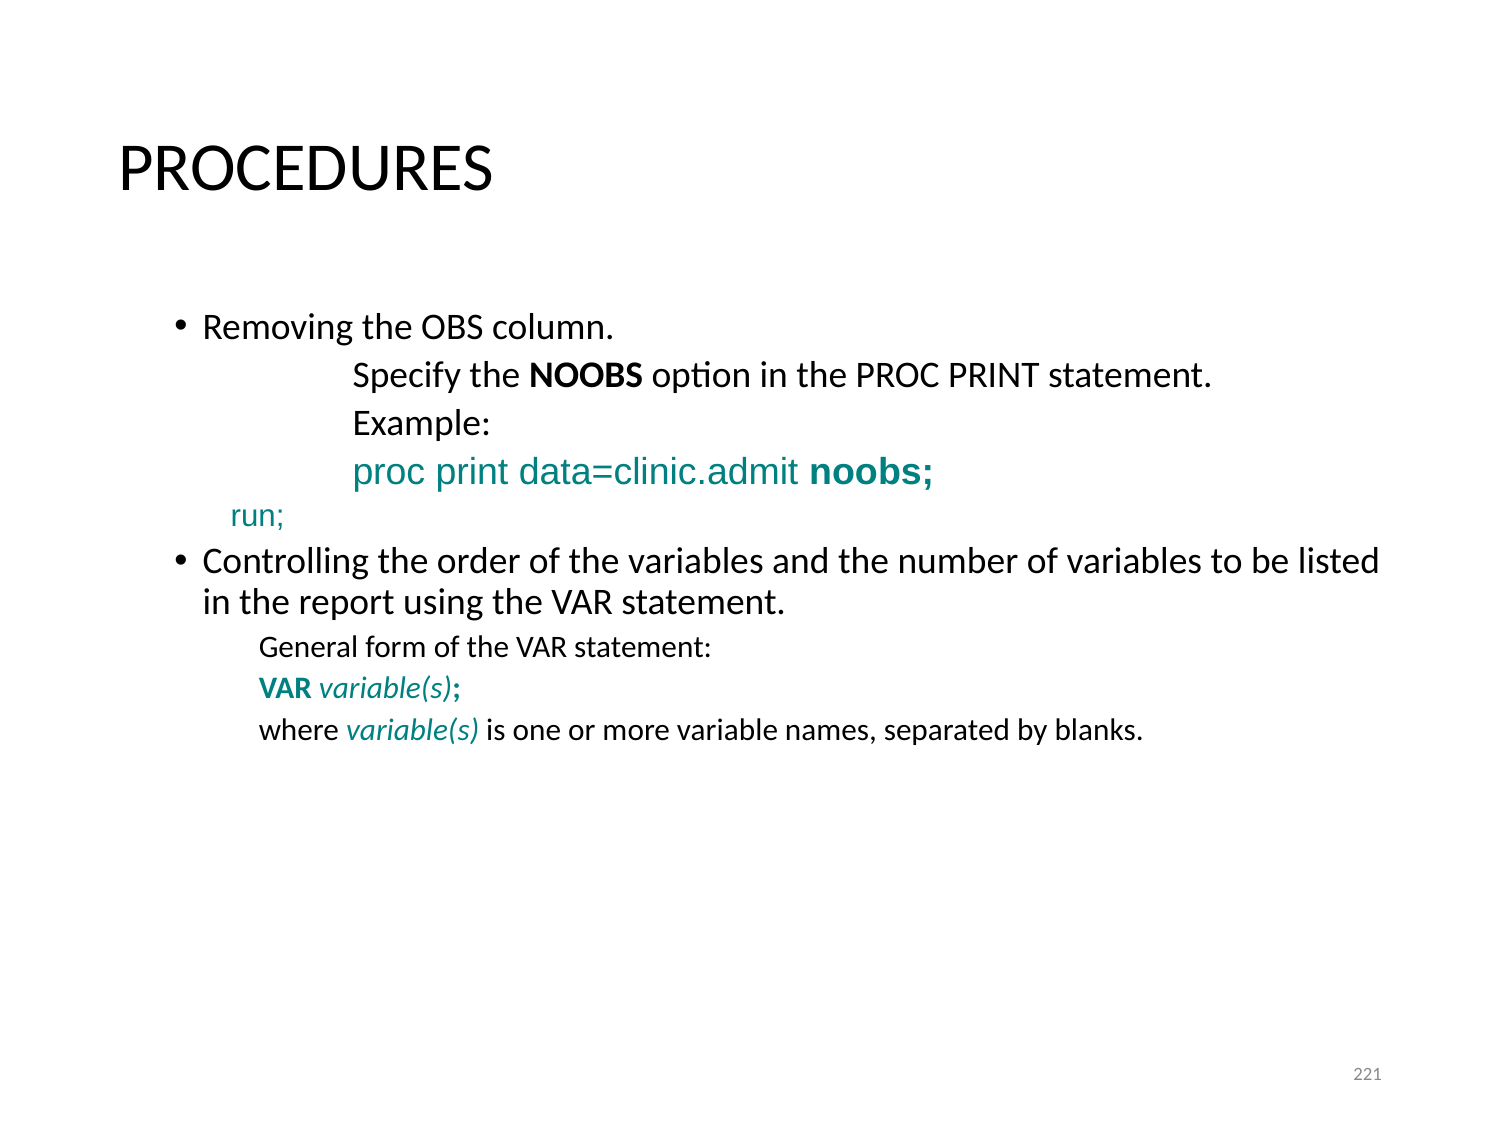

# PROCEDURES
Removing the OBS column.
		Specify the NOOBS option in the PROC PRINT statement.
		Example:
		proc print data=clinic.admit noobs;
run;
Controlling the order of the variables and the number of variables to be listed in the report using the VAR statement.
	General form of the VAR statement:
	VAR variable(s);
	where variable(s) is one or more variable names, separated by blanks.

221